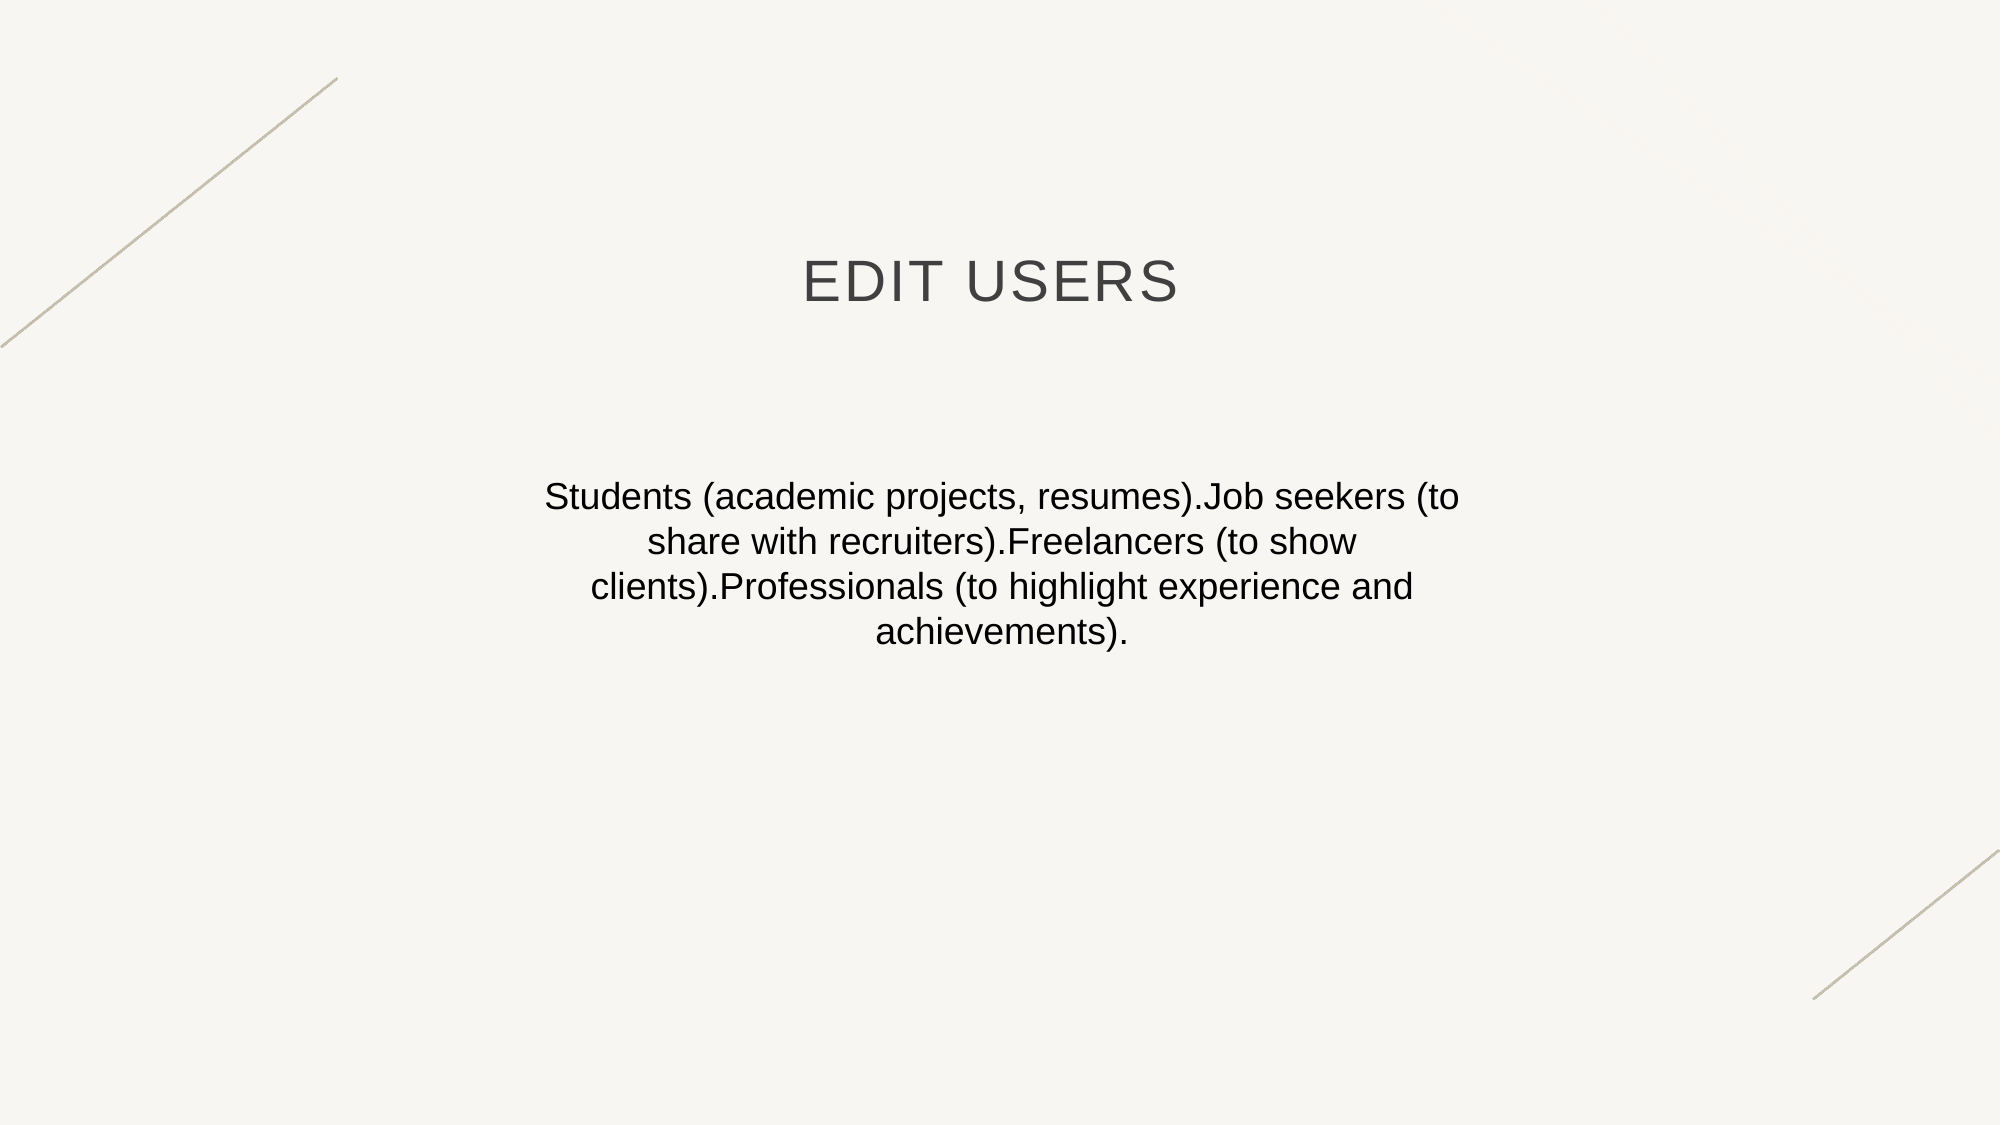

# Edit Users
Students (academic projects, resumes).Job seekers (to share with recruiters).Freelancers (to show clients).Professionals (to highlight experience and achievements).